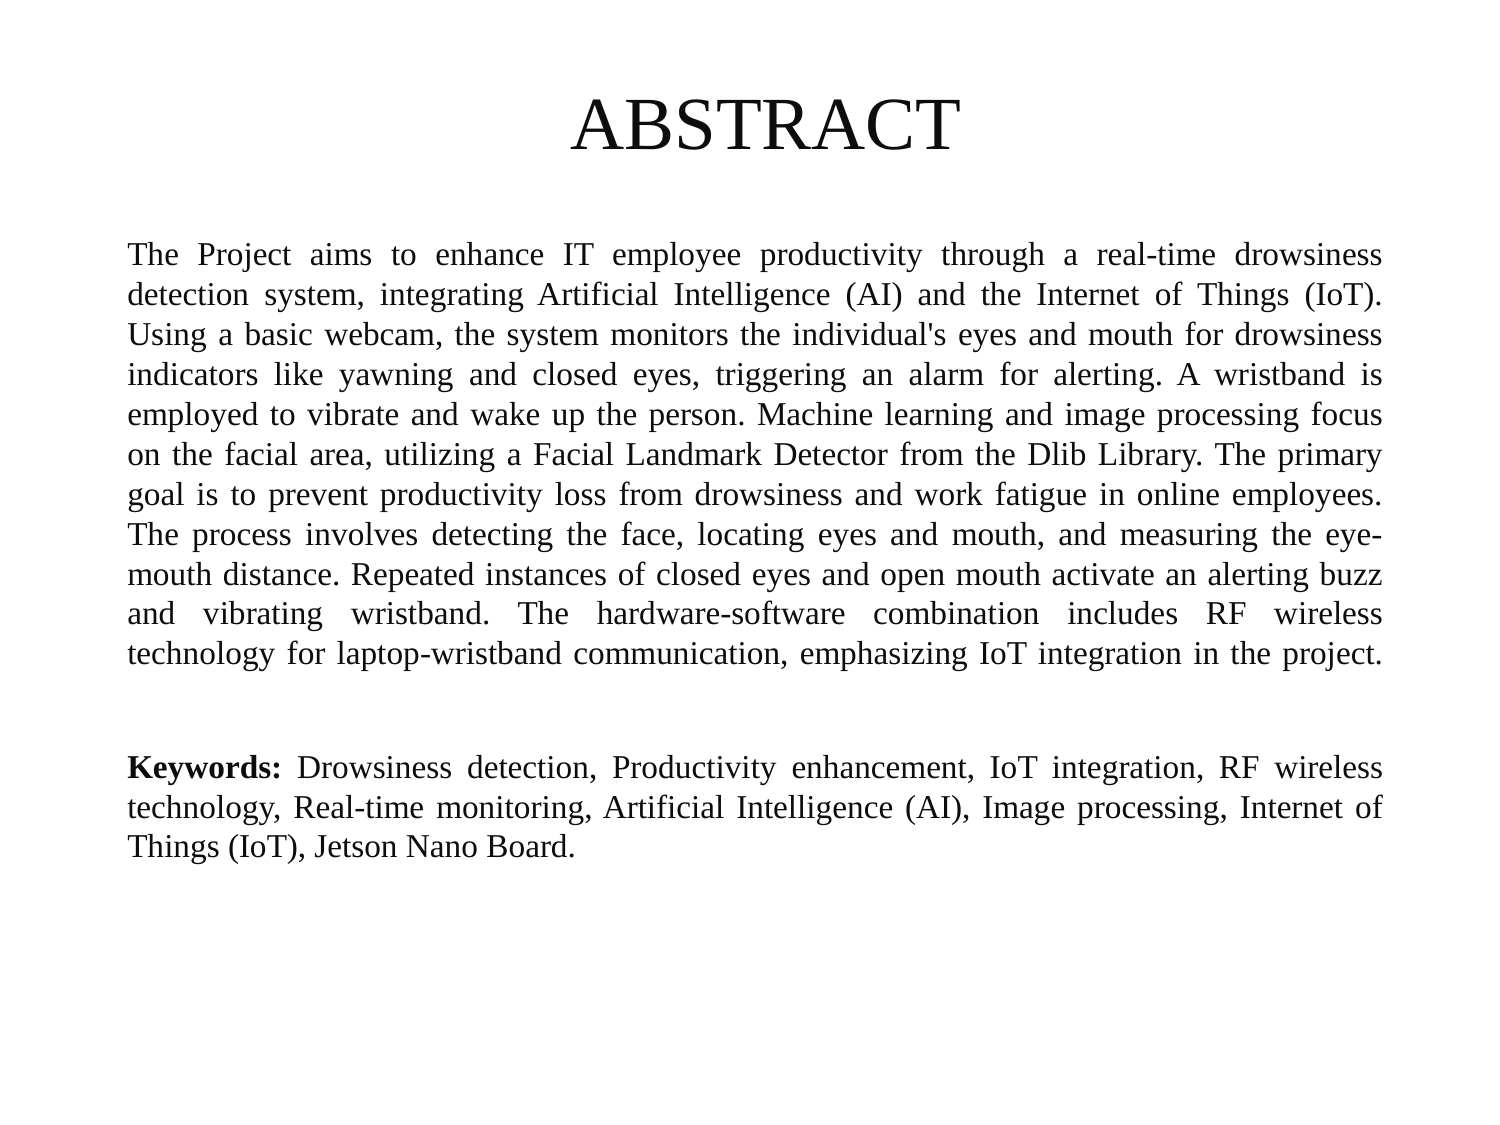

ABSTRACT
The Project aims to enhance IT employee productivity through a real-time drowsiness detection system, integrating Artificial Intelligence (AI) and the Internet of Things (IoT). Using a basic webcam, the system monitors the individual's eyes and mouth for drowsiness indicators like yawning and closed eyes, triggering an alarm for alerting. A wristband is employed to vibrate and wake up the person. Machine learning and image processing focus on the facial area, utilizing a Facial Landmark Detector from the Dlib Library. The primary goal is to prevent productivity loss from drowsiness and work fatigue in online employees. The process involves detecting the face, locating eyes and mouth, and measuring the eye-mouth distance. Repeated instances of closed eyes and open mouth activate an alerting buzz and vibrating wristband. The hardware-software combination includes RF wireless technology for laptop-wristband communication, emphasizing IoT integration in the project.
Keywords: Drowsiness detection, Productivity enhancement, IoT integration, RF wireless technology, Real-time monitoring, Artificial Intelligence (AI), Image processing, Internet of Things (IoT), Jetson Nano Board.